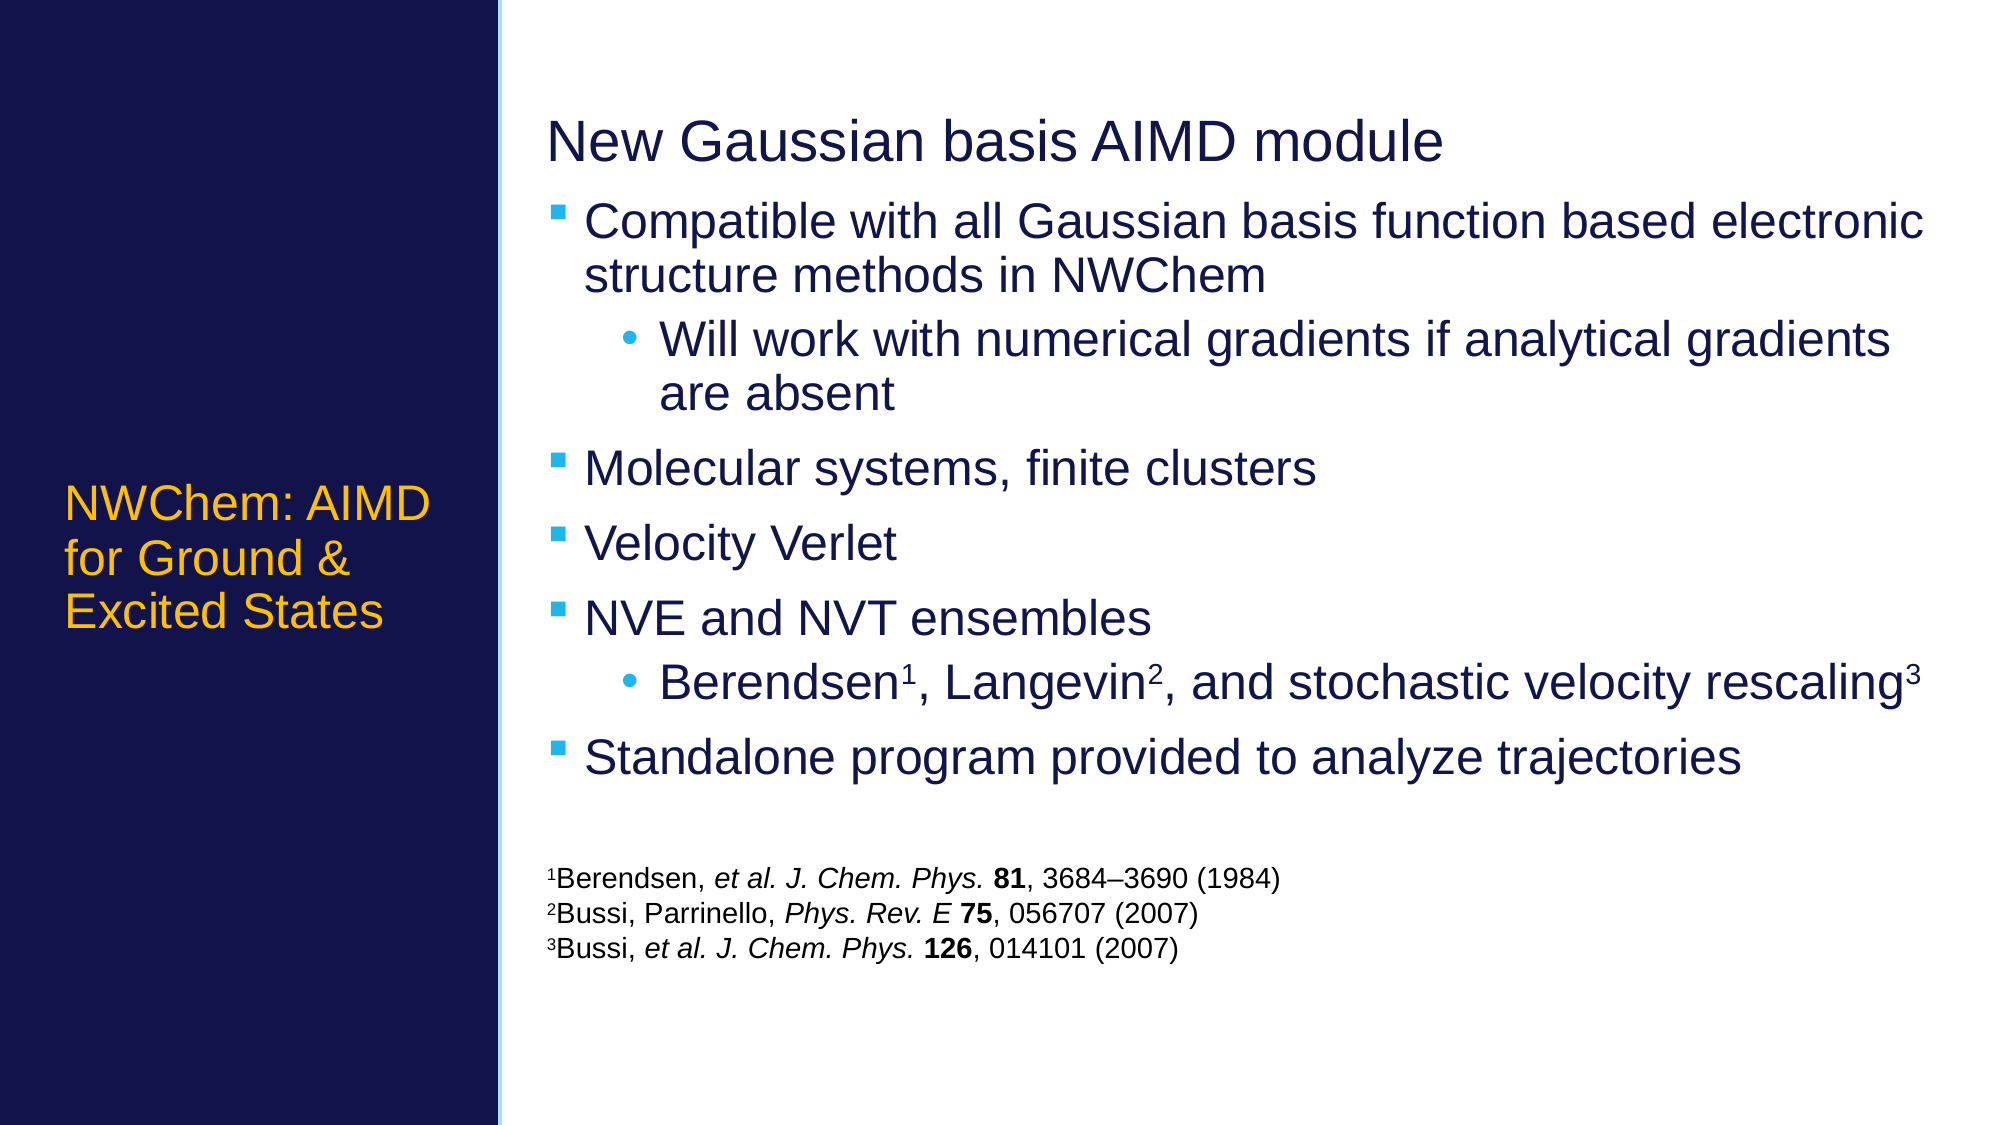

# NWChem: AIMD for Ground & Excited States
New Gaussian basis AIMD module
Compatible with all Gaussian basis function based electronic structure methods in NWChem
Will work with numerical gradients if analytical gradients are absent
Molecular systems, finite clusters
Velocity Verlet
NVE and NVT ensembles
Berendsen1, Langevin2, and stochastic velocity rescaling3
Standalone program provided to analyze trajectories

1Berendsen, et al. J. Chem. Phys. 81, 3684–3690 (1984)
2Bussi, Parrinello, Phys. Rev. E 75, 056707 (2007)
3Bussi, et al. J. Chem. Phys. 126, 014101 (2007)